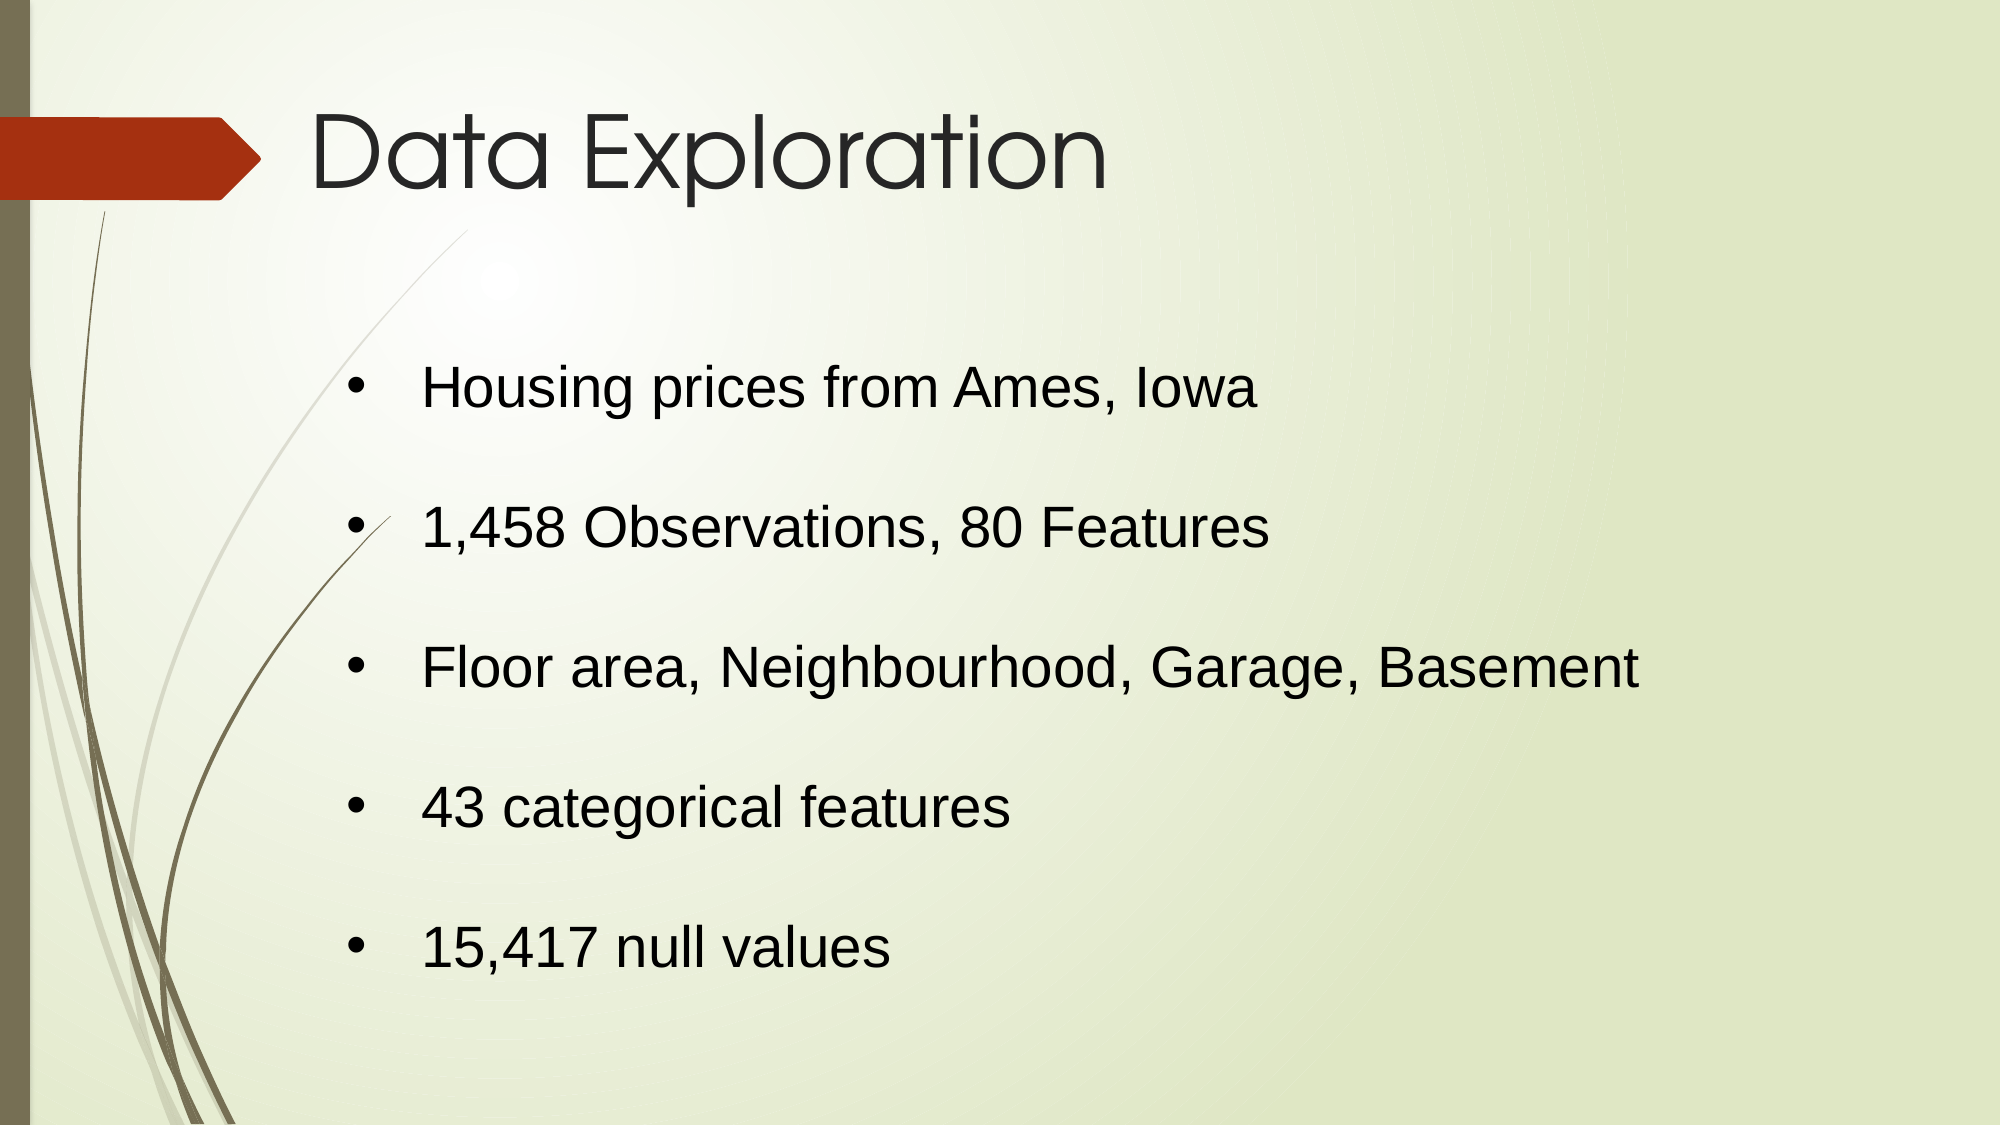

# Data Exploration
Housing prices from Ames, Iowa
1,458 Observations, 80 Features
Floor area, Neighbourhood, Garage, Basement
43 categorical features
15,417 null values